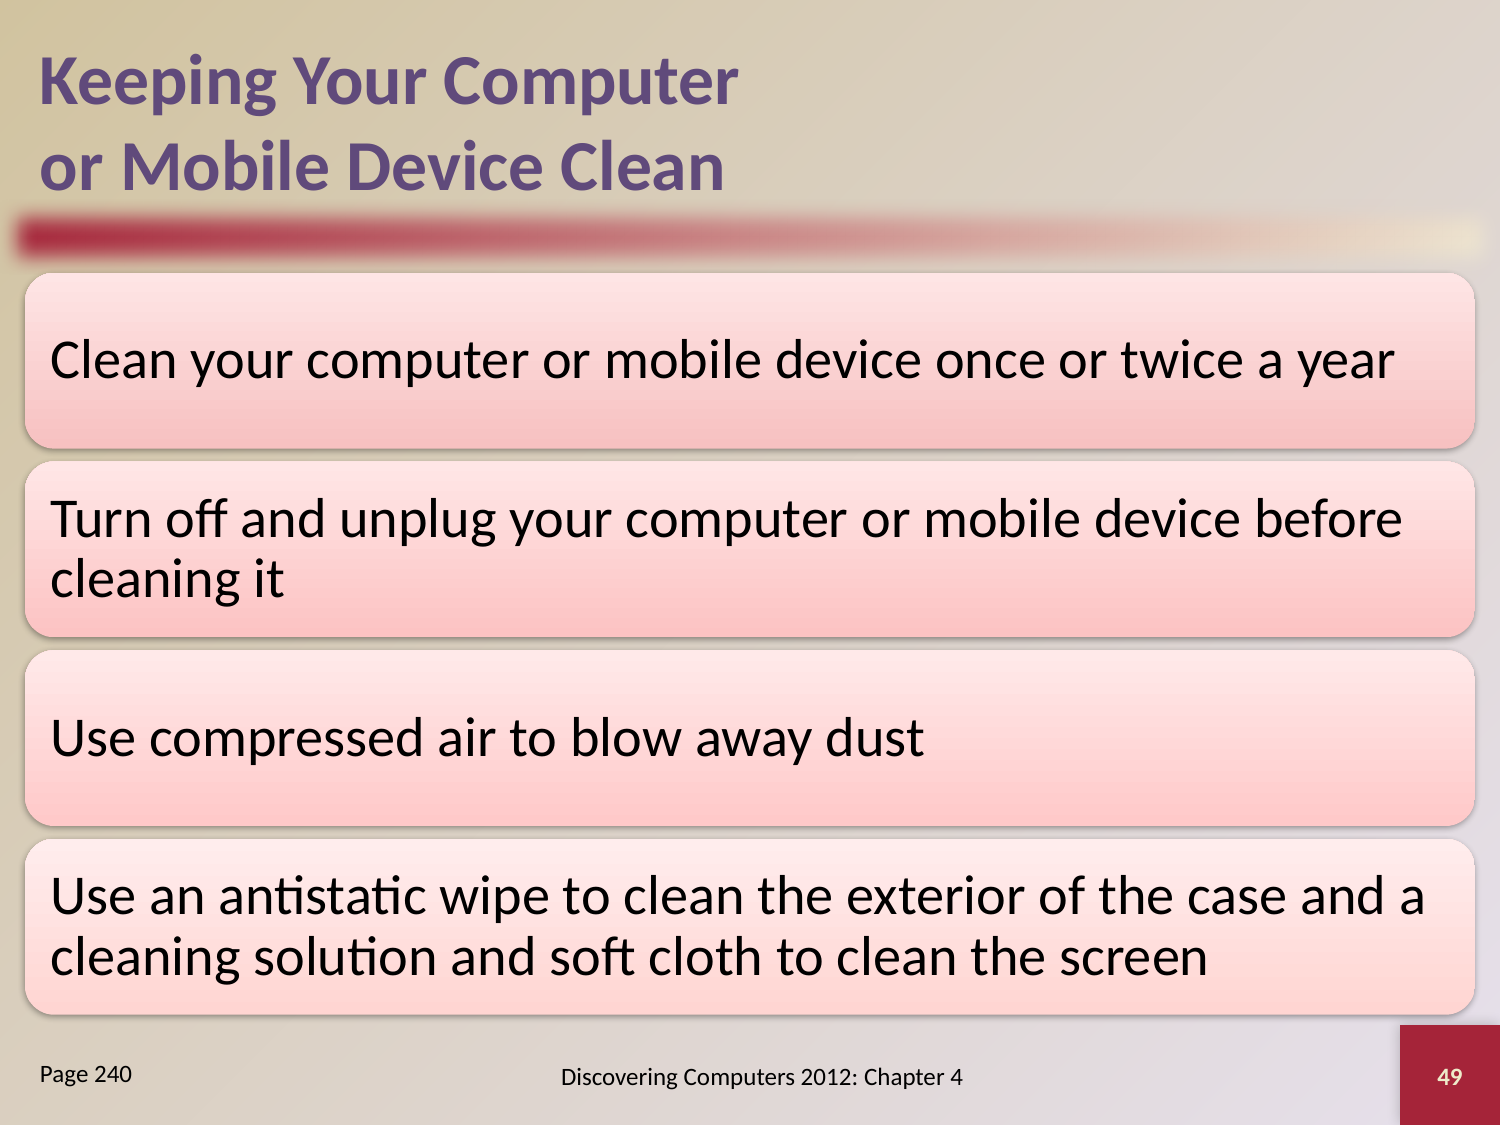

# Keeping Your Computer or Mobile Device Clean
Clean your computer or mobile device once or twice a year
Turn off and unplug your computer or mobile device before cleaning it
Use compressed air to blow away dust
Use an antistatic wipe to clean the exterior of the case and a cleaning solution and soft cloth to clean the screen
49
Discovering Computers 2012: Chapter 4
Page 240